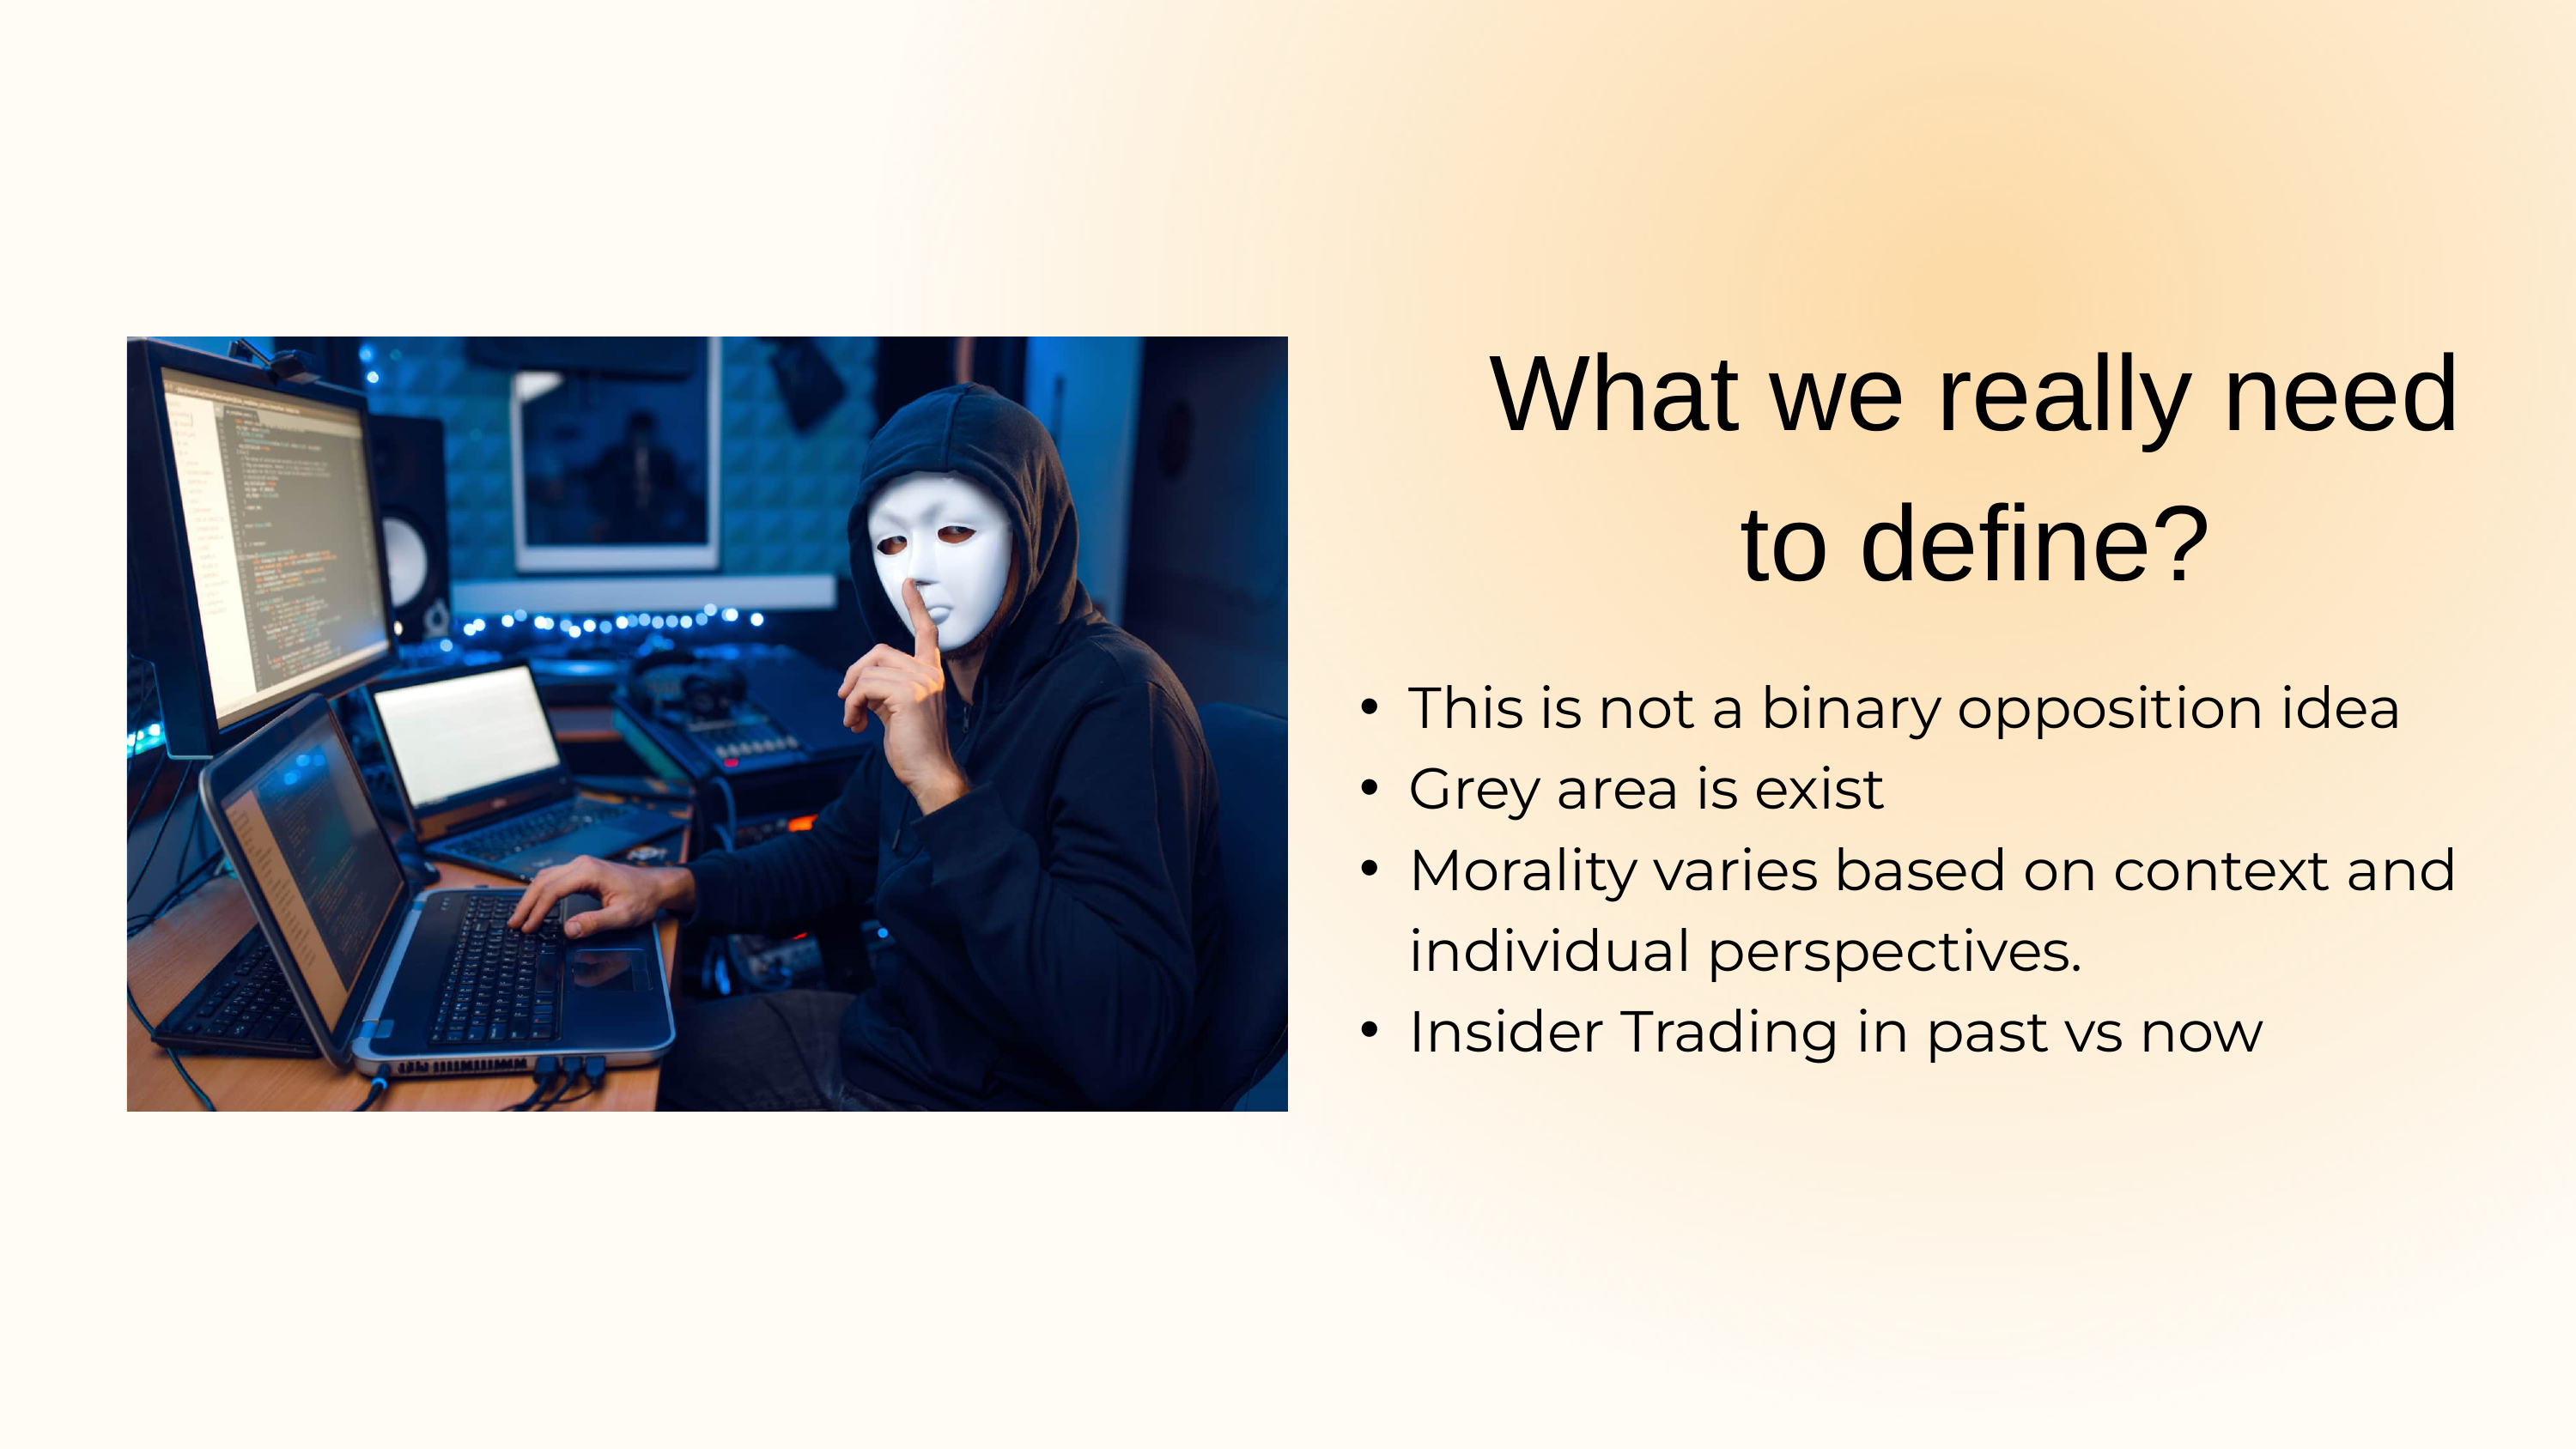

What we really need
to define?

This is not a binary opposition idea
Grey area is exist
Morality varies based on context and individual perspectives.
Insider Trading in past vs now